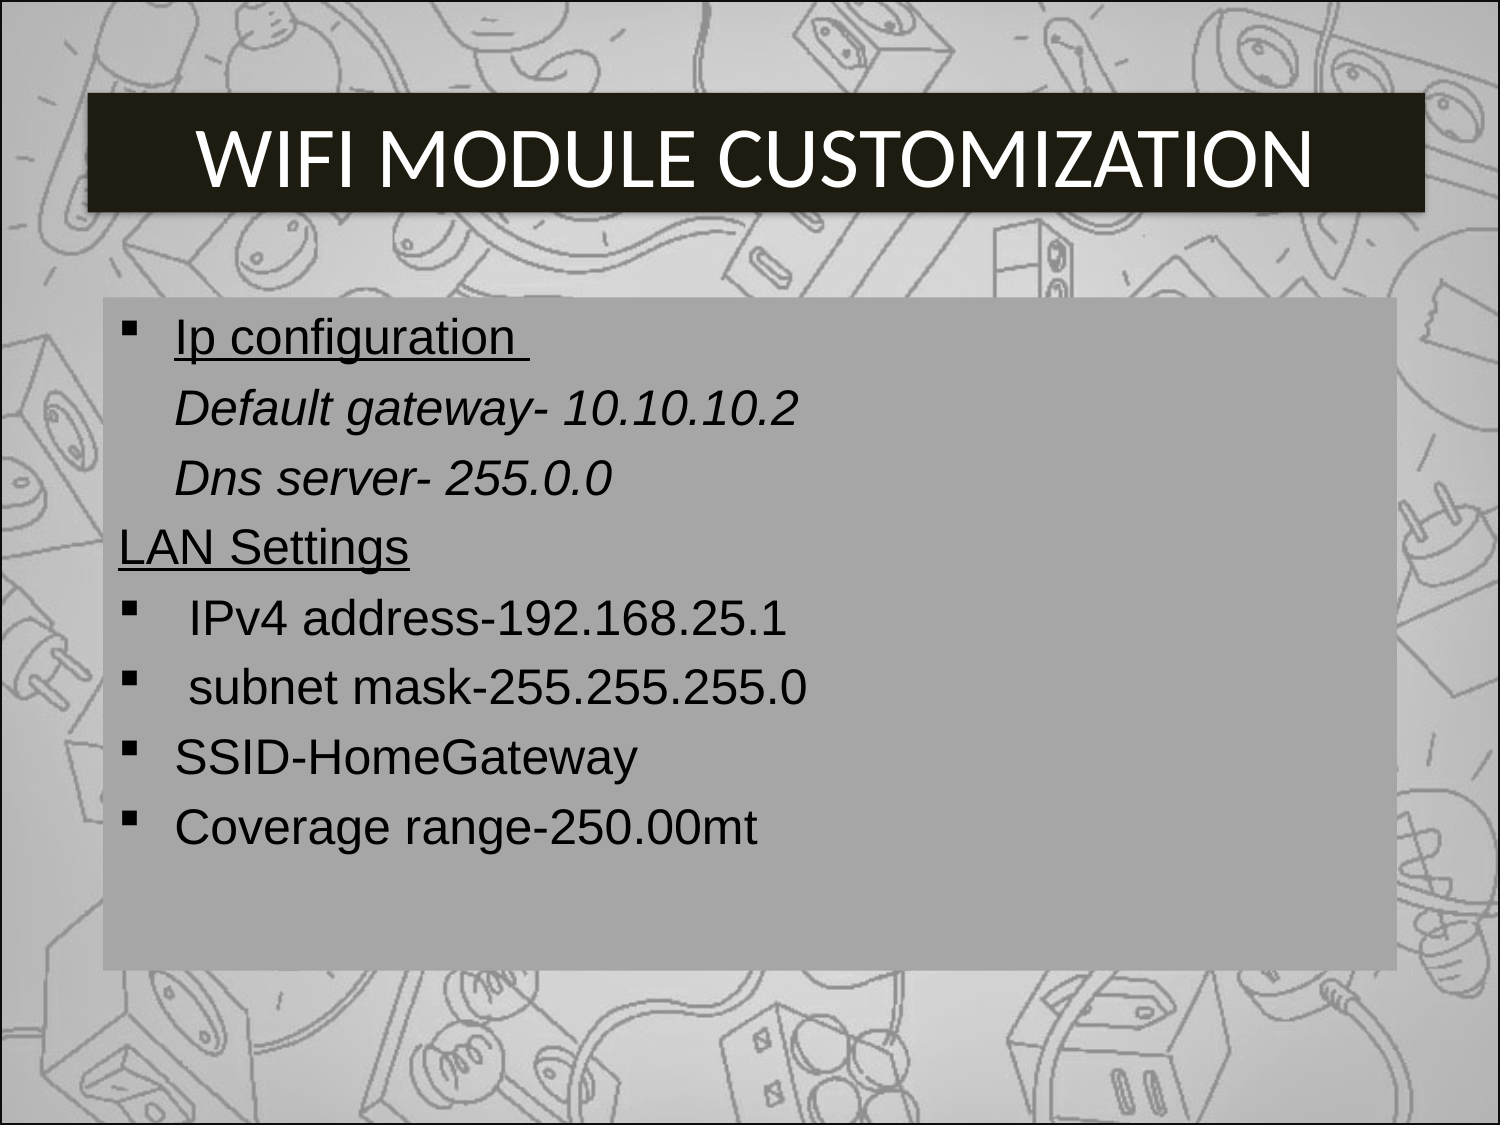

# WIFI MODULE CUSTOMIZATION
Ip configuration
    Default gateway- 10.10.10.2
    Dns server- 255.0.0
LAN Settings
 IPv4 address-192.168.25.1
 subnet mask-255.255.255.0
SSID-HomeGateway
Coverage range-250.00mt